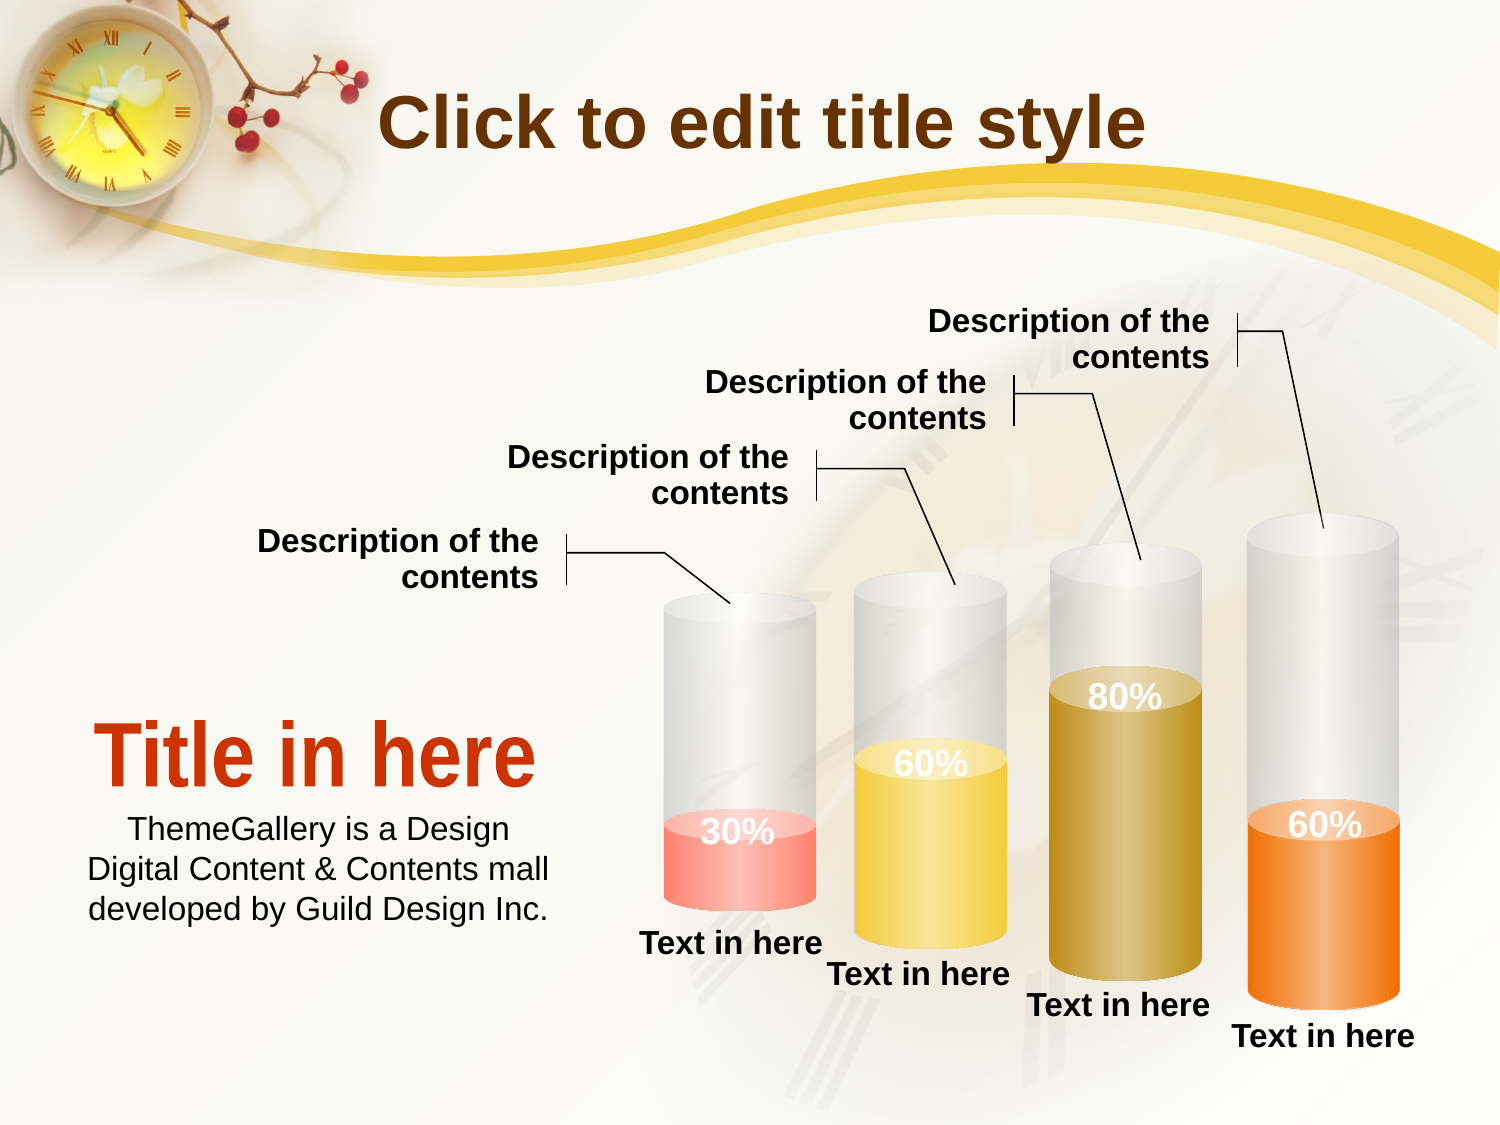

# Click to edit title style
Description of the contents
Description of the contents
Description of the contents

Description of the contents

80%

Title in here
60%

60%

30%
ThemeGallery is a Design Digital Content & Contents mall developed by Guild Design Inc.

Text in here

Text in here

Text in here
Text in here